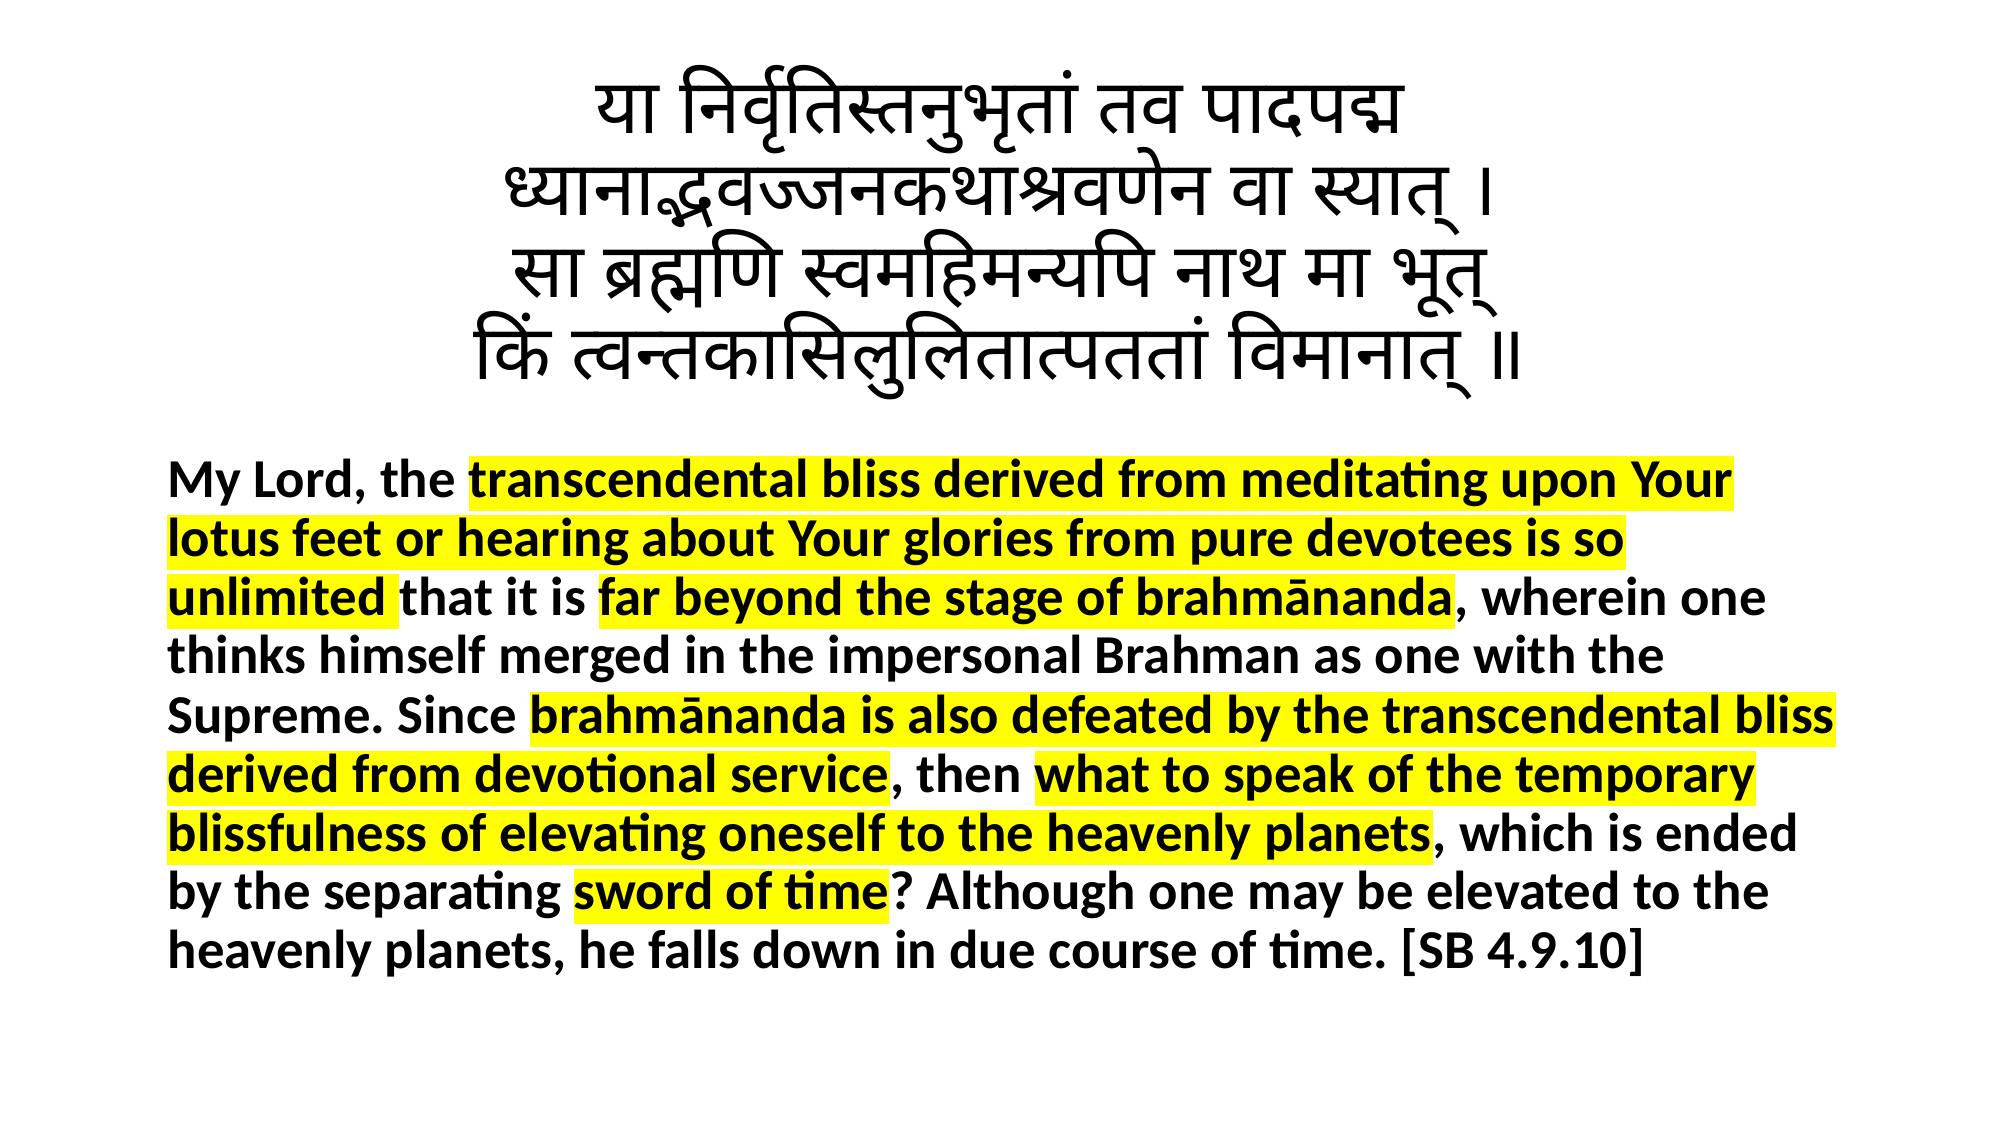

# या निर्वृतिस्तनुभृतां तव पादपद्म ध्यानाद्भवज्जनकथाश्रवणेन वा स्यात् । सा ब्रह्मणि स्वमहिमन्यपि नाथ मा भूत् किं त्वन्तकासिलुलितात्पततां विमानात् ॥
My Lord, the transcendental bliss derived from meditating upon Your lotus feet or hearing about Your glories from pure devotees is so unlimited that it is far beyond the stage of brahmānanda, wherein one thinks himself merged in the impersonal Brahman as one with the Supreme. Since brahmānanda is also defeated by the transcendental bliss derived from devotional service, then what to speak of the temporary blissfulness of elevating oneself to the heavenly planets, which is ended by the separating sword of time? Although one may be elevated to the heavenly planets, he falls down in due course of time. [SB 4.9.10]